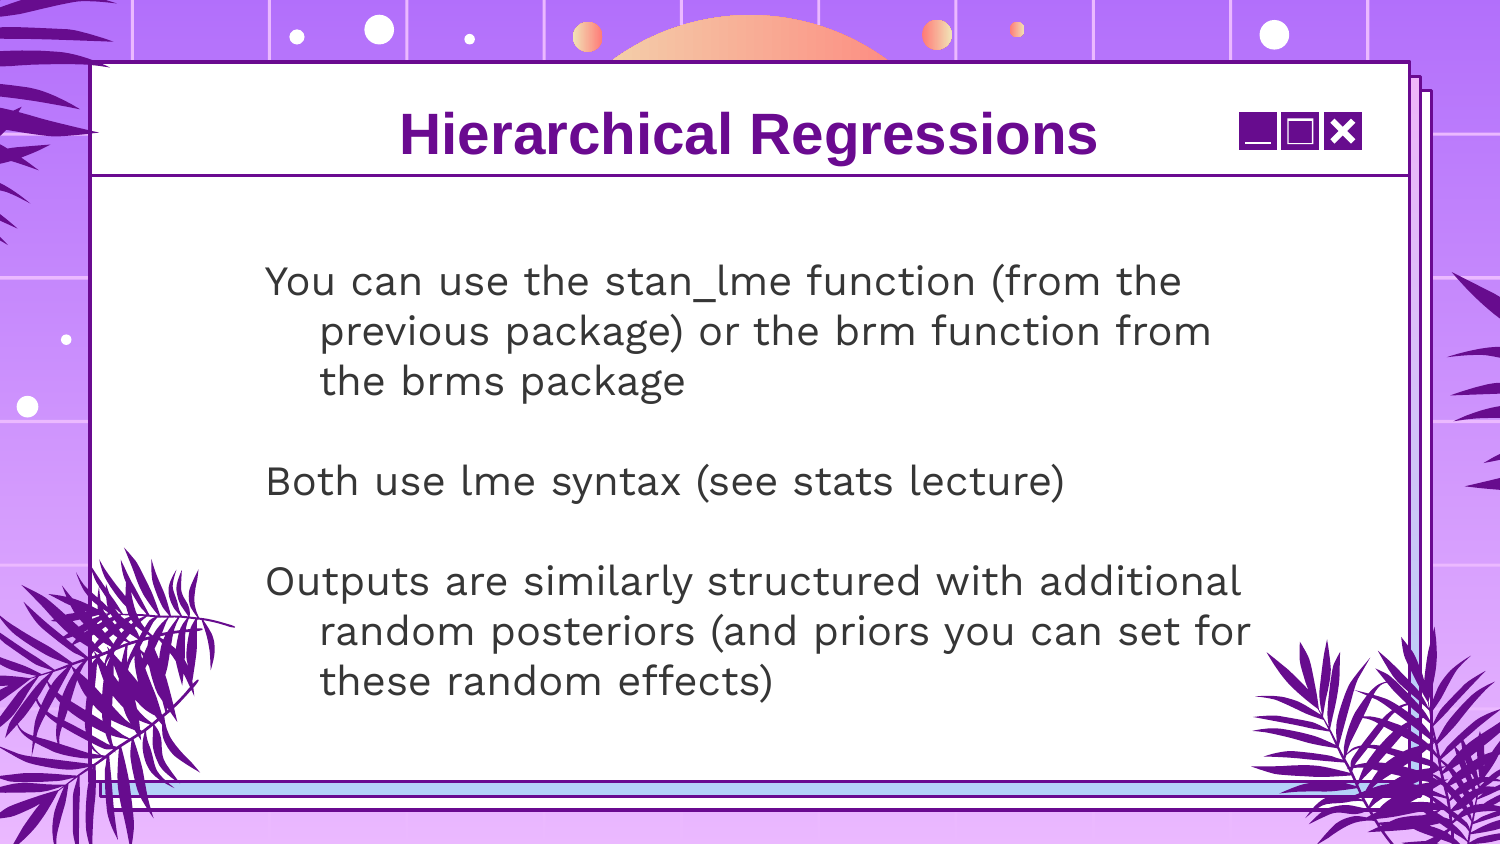

# Hierarchical Regressions

You can use the stan_lme function (from the previous package) or the brm function from the brms package

Both use lme syntax (see stats lecture)

Outputs are similarly structured with additional random posteriors (and priors you can set for these random effects)